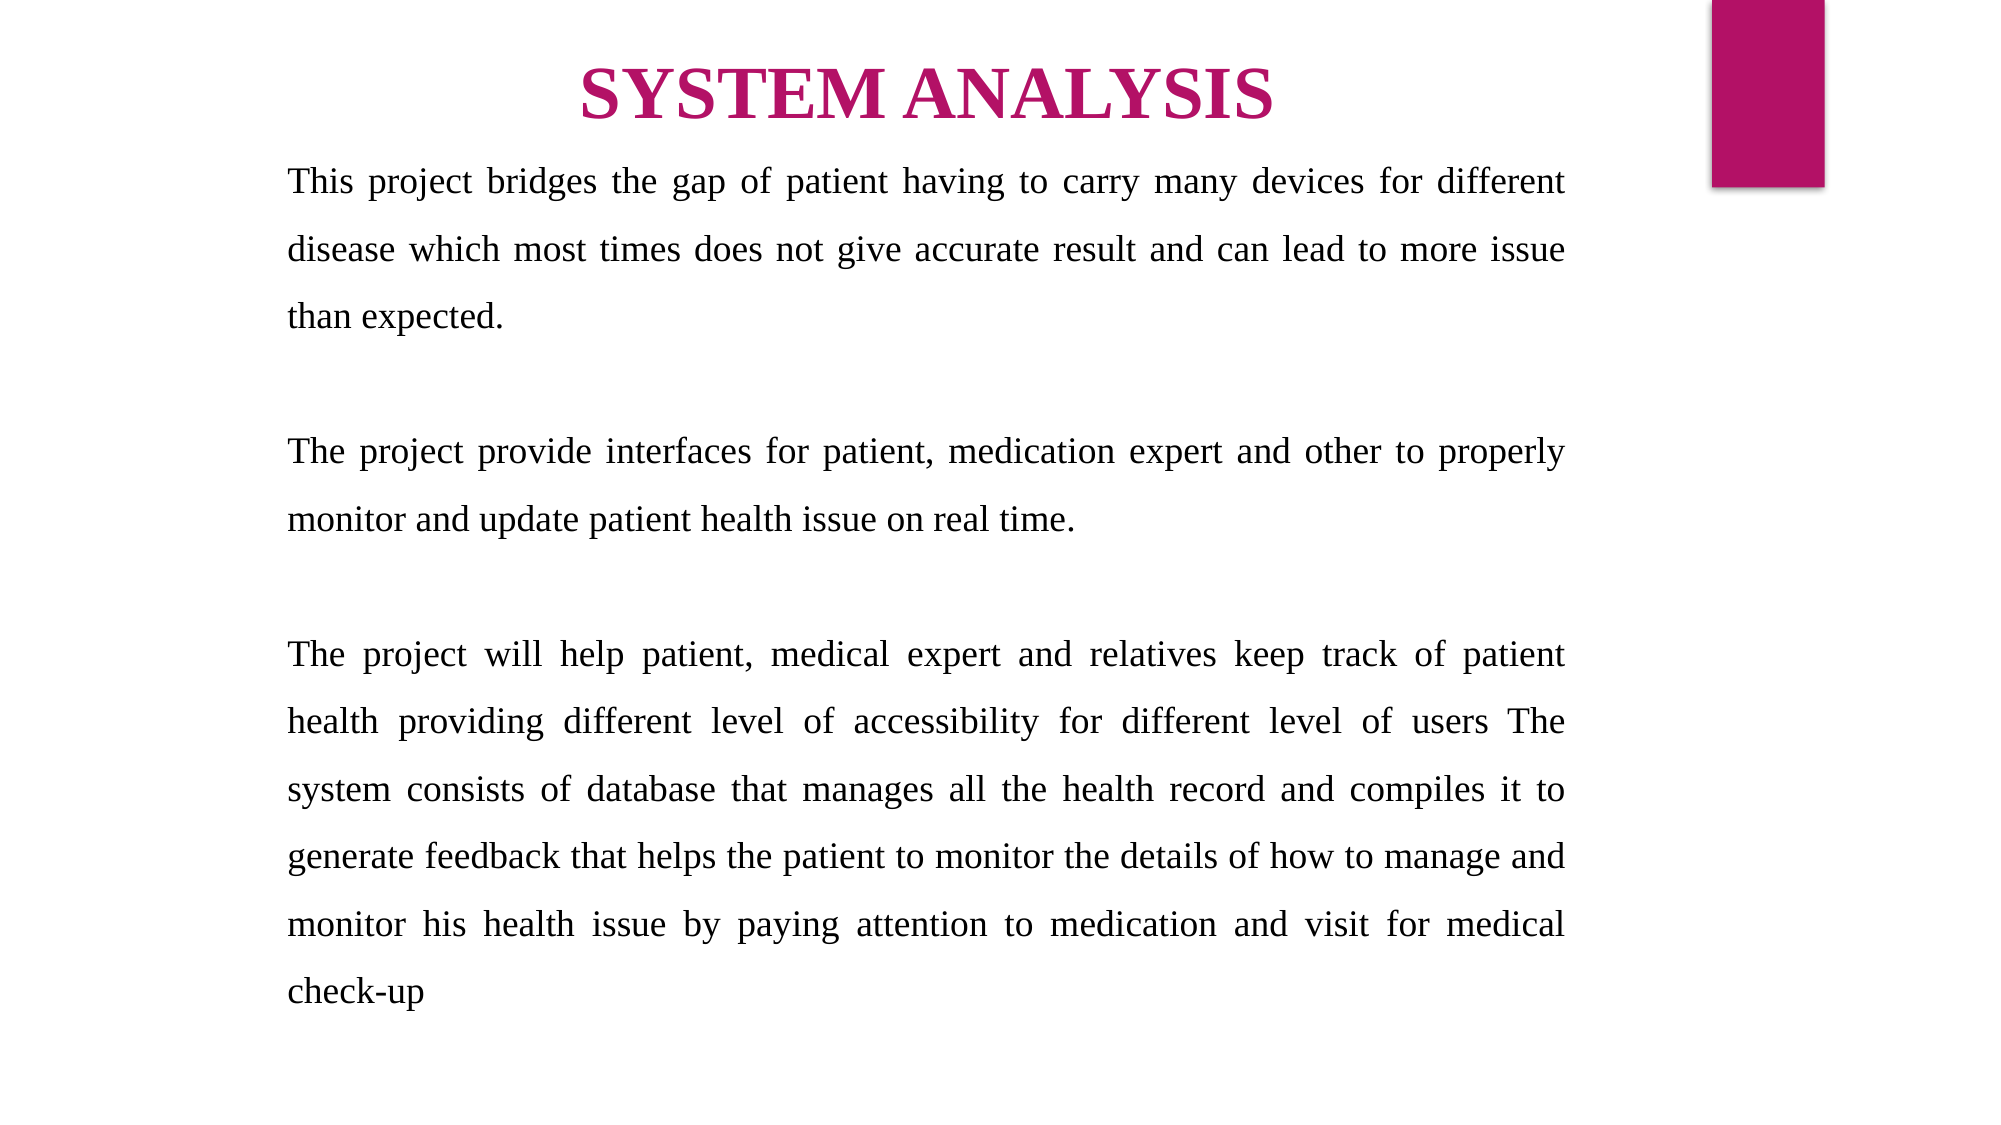

SYSTEM ANALYSIS
This project bridges the gap of patient having to carry many devices for different disease which most times does not give accurate result and can lead to more issue than expected.

The project provide interfaces for patient, medication expert and other to properly monitor and update patient health issue on real time.

The project will help patient, medical expert and relatives keep track of patient health providing different level of accessibility for different level of users The system consists of database that manages all the health record and compiles it to generate feedback that helps the patient to monitor the details of how to manage and monitor his health issue by paying attention to medication and visit for medical check-up